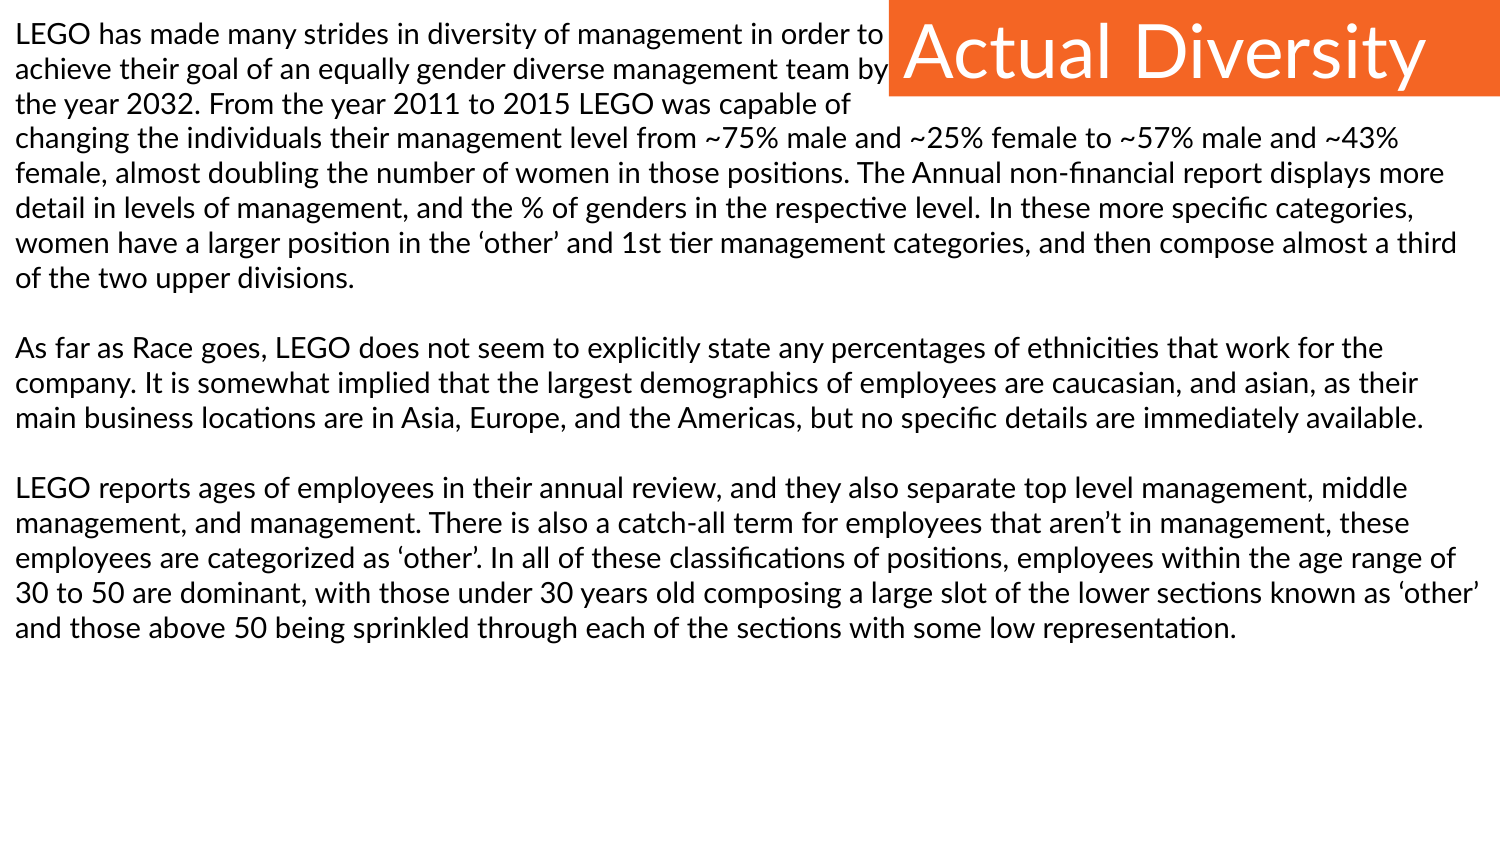

LEGO has made many strides in diversity of management in order to
achieve their goal of an equally gender diverse management team by
the year 2032. From the year 2011 to 2015 LEGO was capable of
changing the individuals their management level from ~75% male and ~25% female to ~57% male and ~43% female, almost doubling the number of women in those positions. The Annual non-financial report displays more detail in levels of management, and the % of genders in the respective level. In these more specific categories, women have a larger position in the ‘other’ and 1st tier management categories, and then compose almost a third of the two upper divisions.

As far as Race goes, LEGO does not seem to explicitly state any percentages of ethnicities that work for the company. It is somewhat implied that the largest demographics of employees are caucasian, and asian, as their main business locations are in Asia, Europe, and the Americas, but no specific details are immediately available.

LEGO reports ages of employees in their annual review, and they also separate top level management, middle management, and management. There is also a catch-all term for employees that aren’t in management, these employees are categorized as ‘other’. In all of these classifications of positions, employees within the age range of 30 to 50 are dominant, with those under 30 years old composing a large slot of the lower sections known as ‘other’ and those above 50 being sprinkled through each of the sections with some low representation.
# Actual Diversity